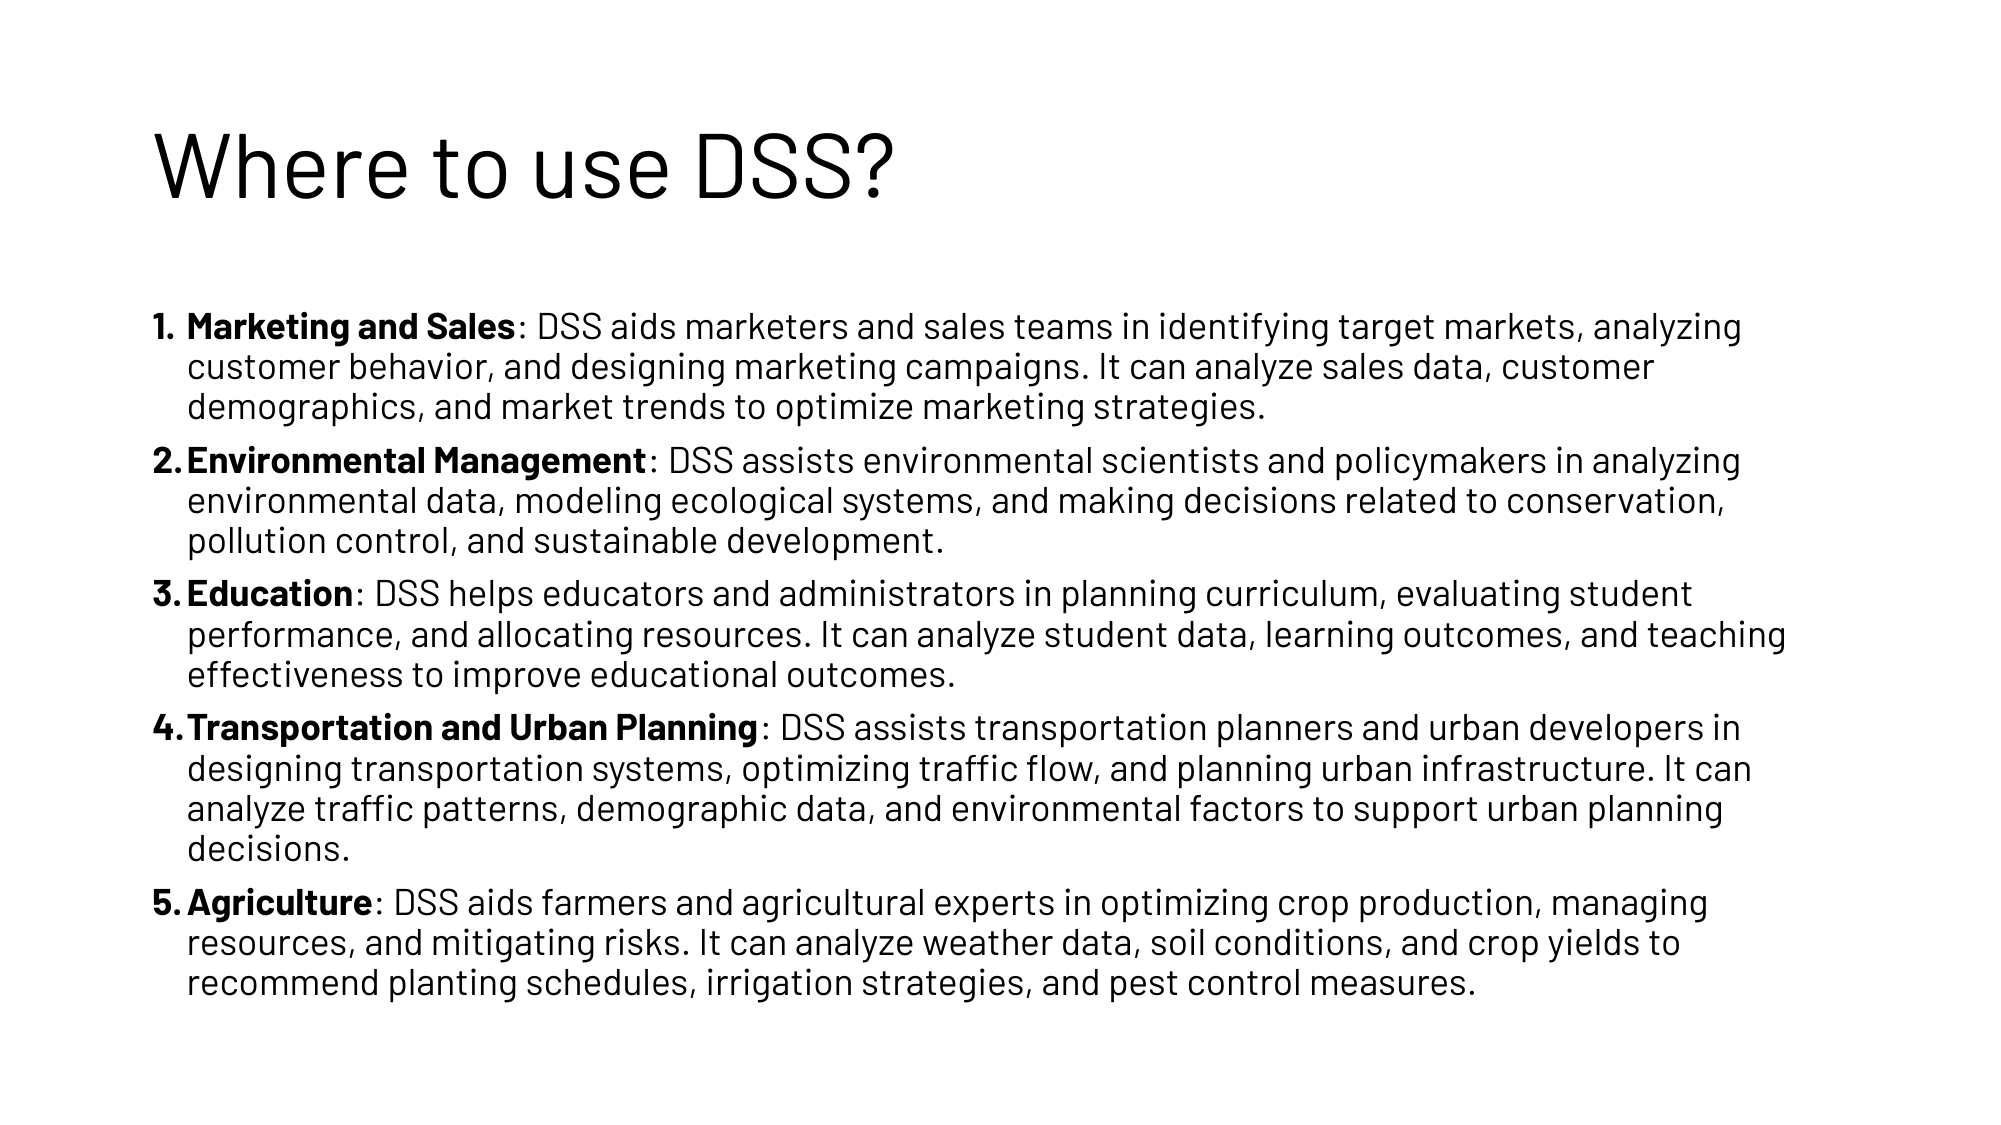

# Where to use DSS?
Marketing and Sales: DSS aids marketers and sales teams in identifying target markets, analyzing customer behavior, and designing marketing campaigns. It can analyze sales data, customer demographics, and market trends to optimize marketing strategies.
Environmental Management: DSS assists environmental scientists and policymakers in analyzing environmental data, modeling ecological systems, and making decisions related to conservation, pollution control, and sustainable development.
Education: DSS helps educators and administrators in planning curriculum, evaluating student performance, and allocating resources. It can analyze student data, learning outcomes, and teaching effectiveness to improve educational outcomes.
Transportation and Urban Planning: DSS assists transportation planners and urban developers in designing transportation systems, optimizing traffic flow, and planning urban infrastructure. It can analyze traffic patterns, demographic data, and environmental factors to support urban planning decisions.
Agriculture: DSS aids farmers and agricultural experts in optimizing crop production, managing resources, and mitigating risks. It can analyze weather data, soil conditions, and crop yields to recommend planting schedules, irrigation strategies, and pest control measures.